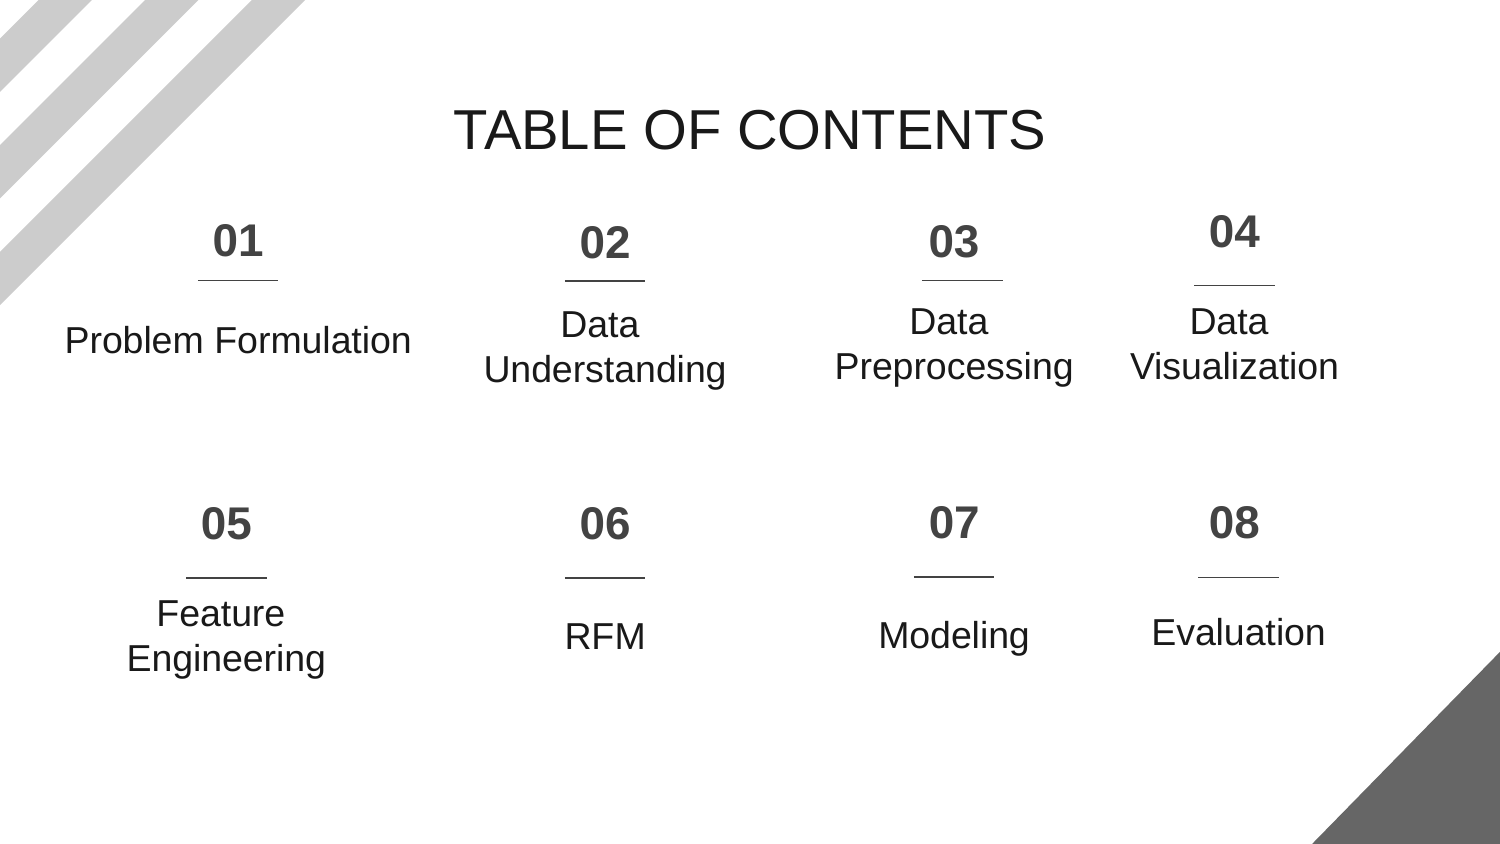

TABLE OF CONTENTS
04
01
03
02
# Problem Formulation
Data
Preprocessing
Data
Visualization
Data
Understanding
07
08
06
05
Evaluation
Modeling
Feature
Engineering
RFM